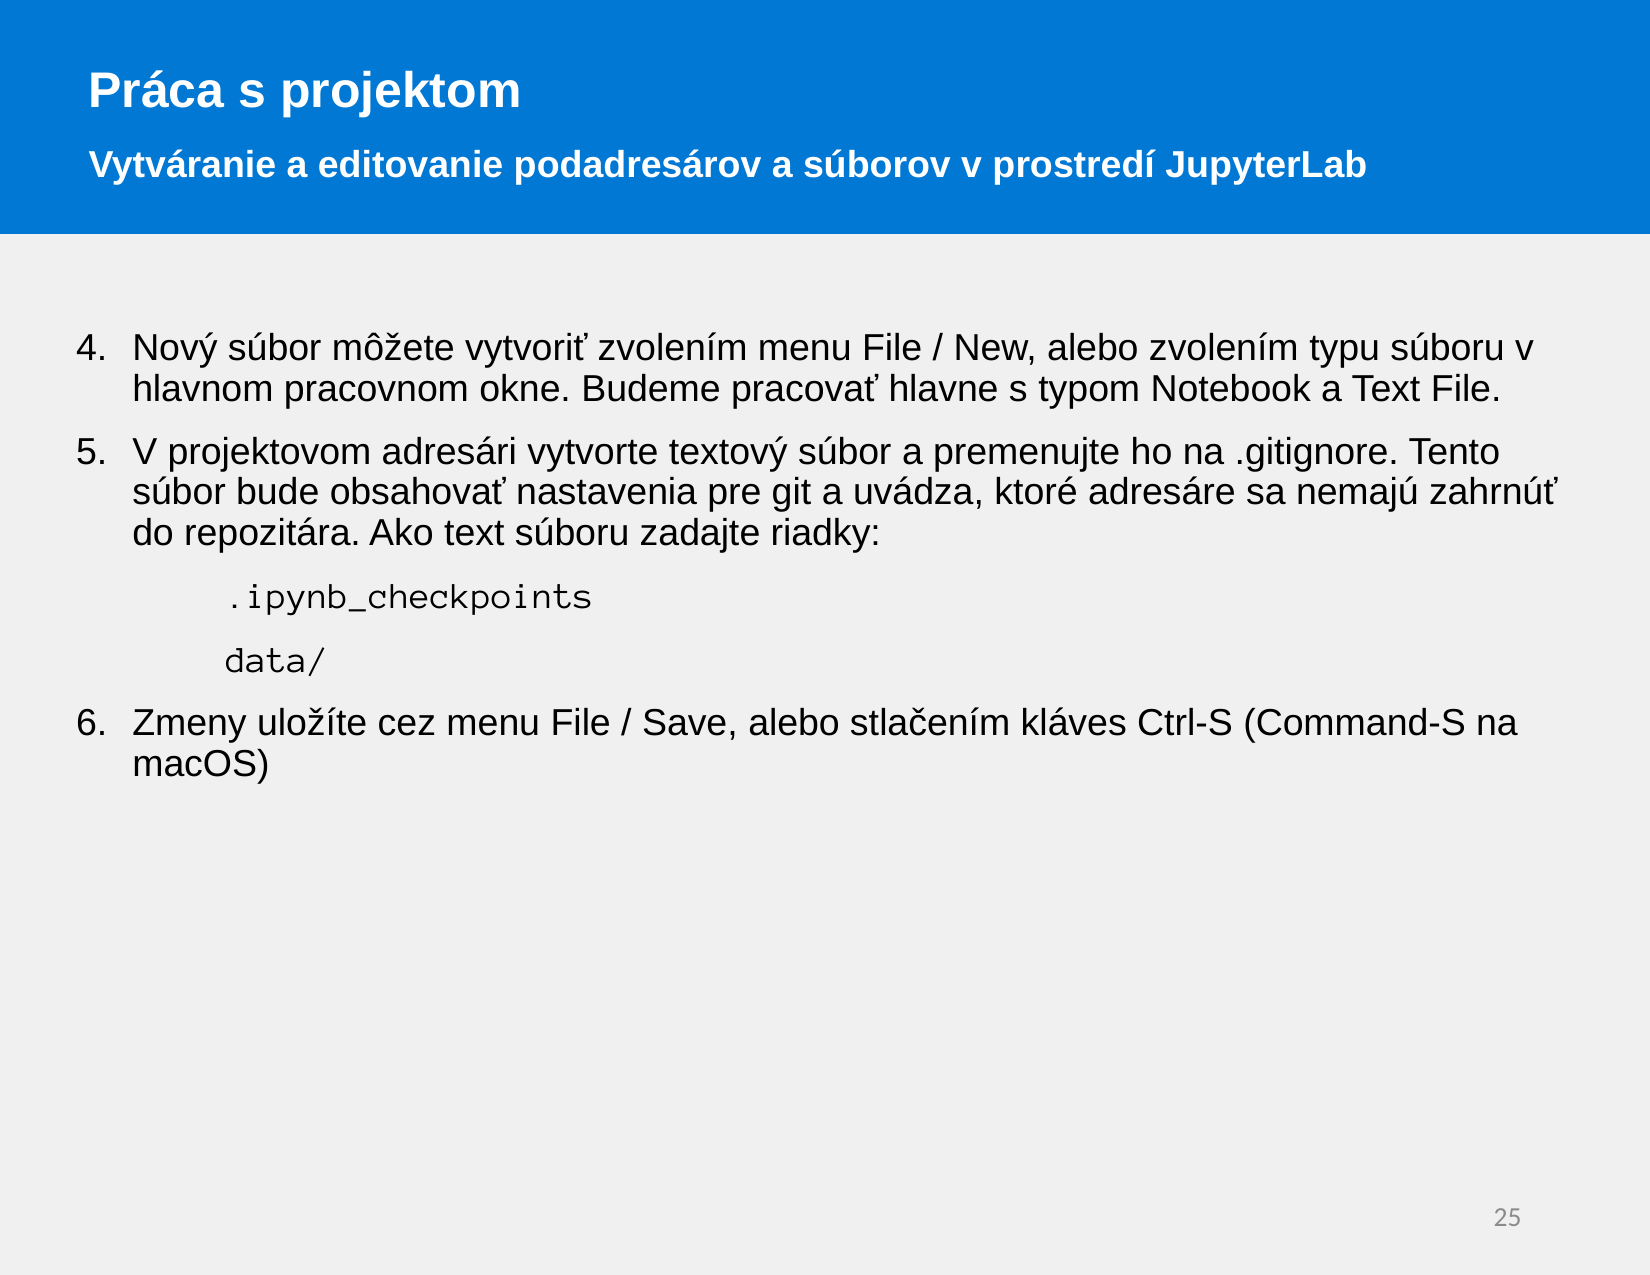

Práca s projektom
Vytváranie a editovanie podadresárov a súborov v prostredí JupyterLab
Nový súbor môžete vytvoriť zvolením menu File / New, alebo zvolením typu súboru v hlavnom pracovnom okne. Budeme pracovať hlavne s typom Notebook a Text File.
V projektovom adresári vytvorte textový súbor a premenujte ho na .gitignore. Tento súbor bude obsahovať nastavenia pre git a uvádza, ktoré adresáre sa nemajú zahrnúť do repozitára. Ako text súboru zadajte riadky:
	.ipynb_checkpoints
	data/
Zmeny uložíte cez menu File / Save, alebo stlačením kláves Ctrl-S (Command-S na macOS)

25